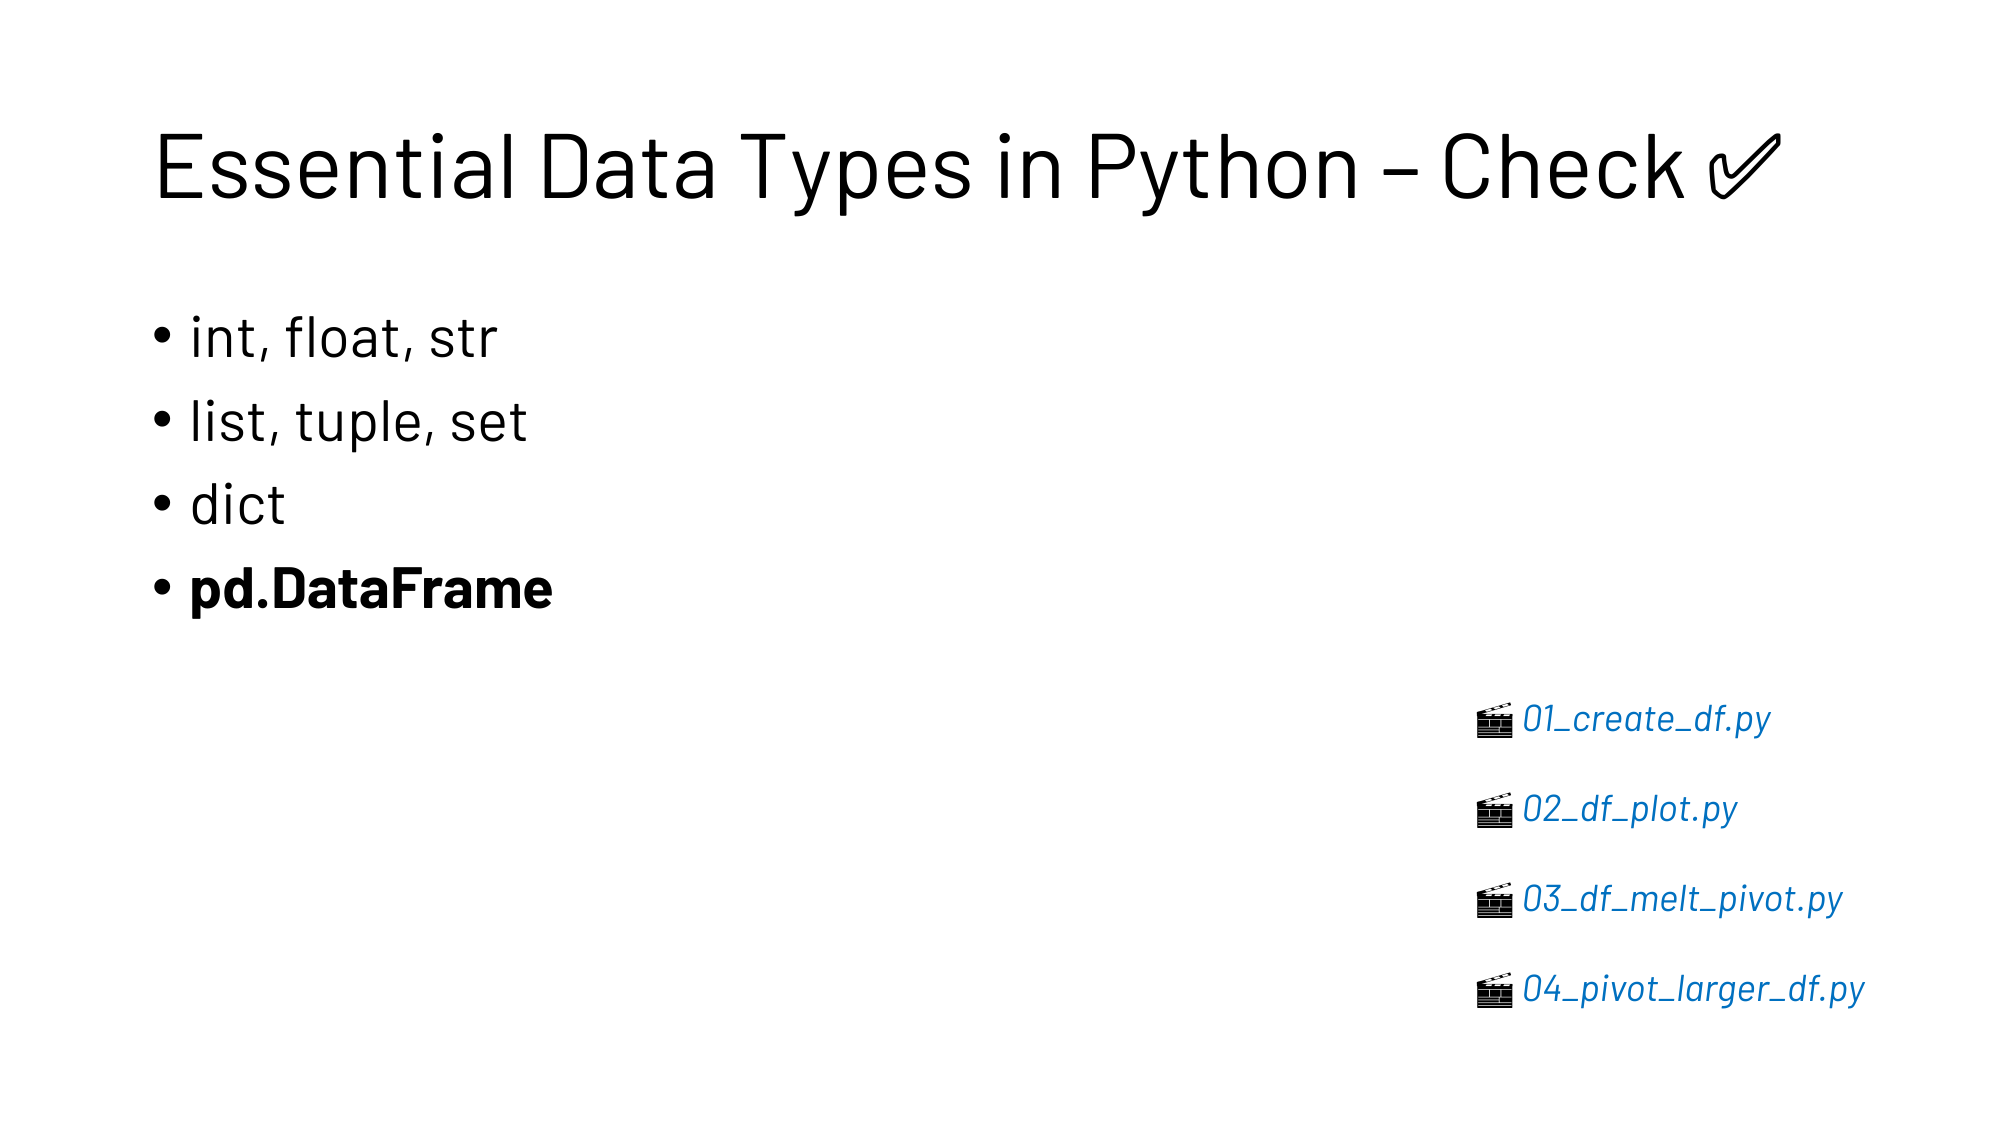

# Essential Data Types in Python – Check ✅
int, float, str
list, tuple, set
dict
pd.DataFrame

🎬 01_create_df.py
🎬 02_df_plot.py

🎬 03_df_melt_pivot.py

🎬 04_pivot_larger_df.py